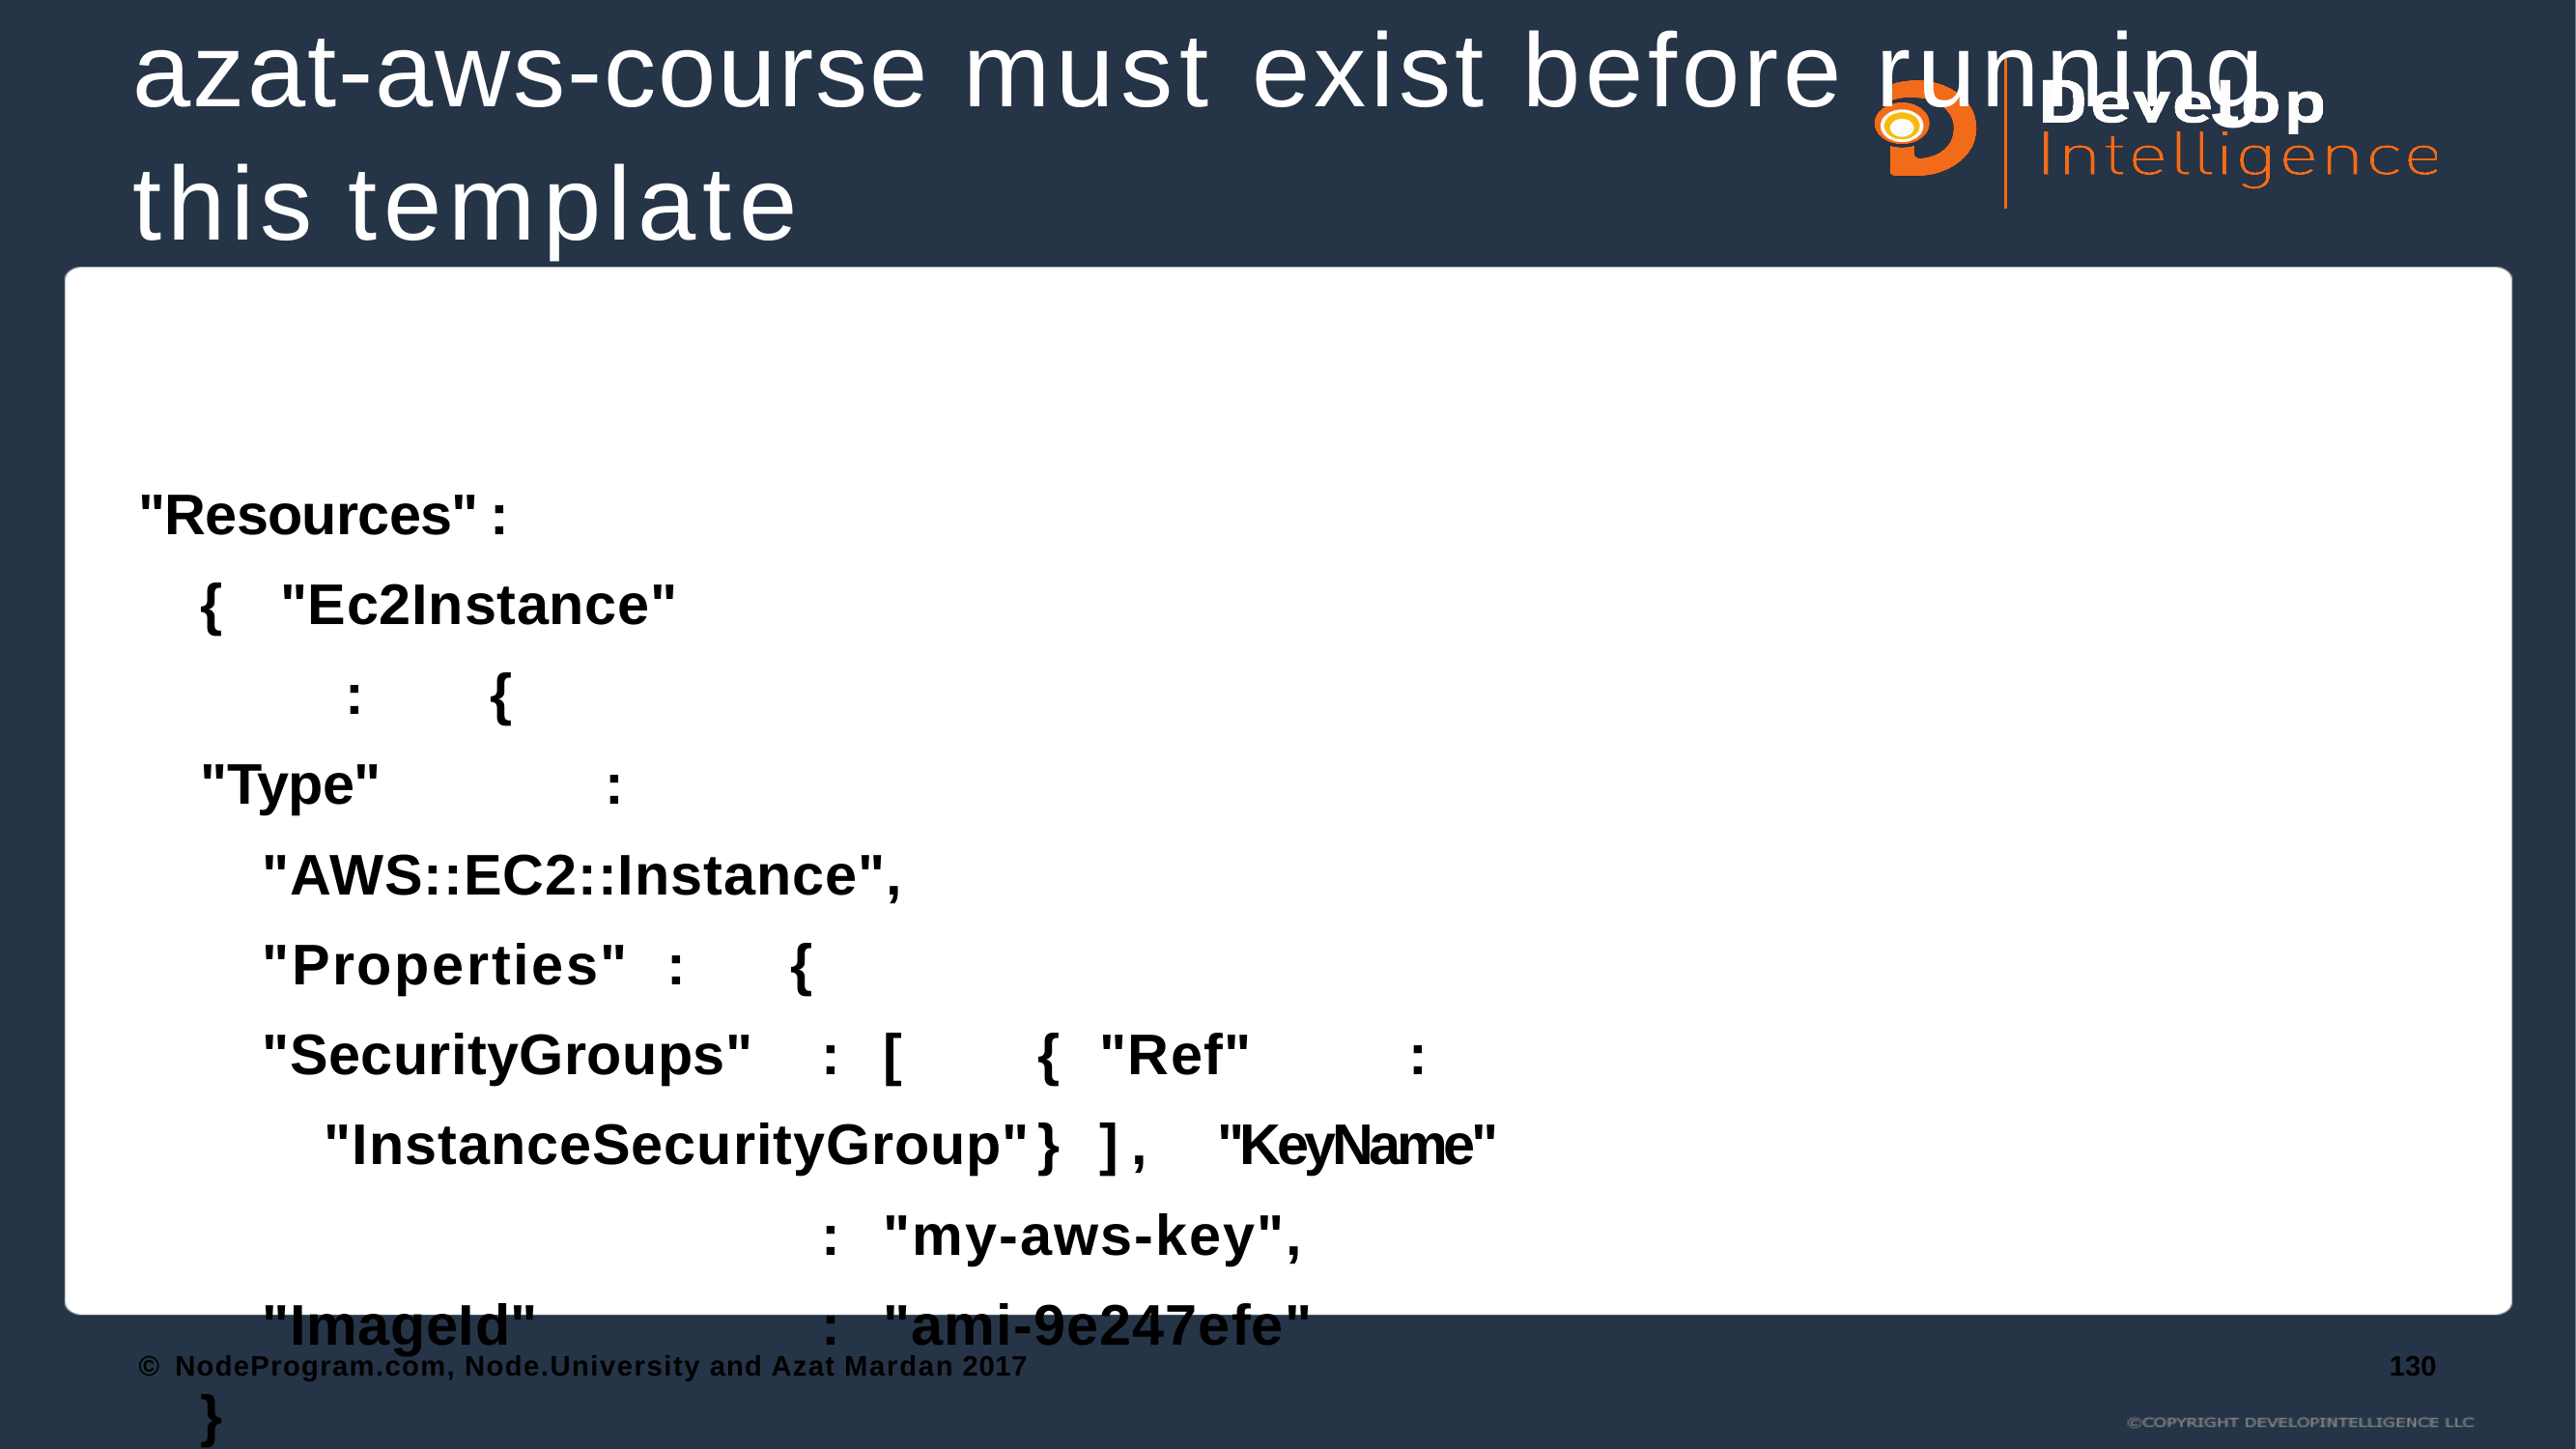

# azat-aws-course must exist before running  this template
"Resources"	:	{  "Ec2Instance"	:	{
"Type"	:	"AWS::EC2::Instance",  "Properties"	:	{
"SecurityGroups"	:	[	{	"Ref"	:	"InstanceSecurityGroup"	}	],  "KeyName"	:	"my-aws-key",
"ImageId"	:	"ami-9e247efe"
}
},
© NodeProgram.com, Node.University and Azat Mardan 2017
130